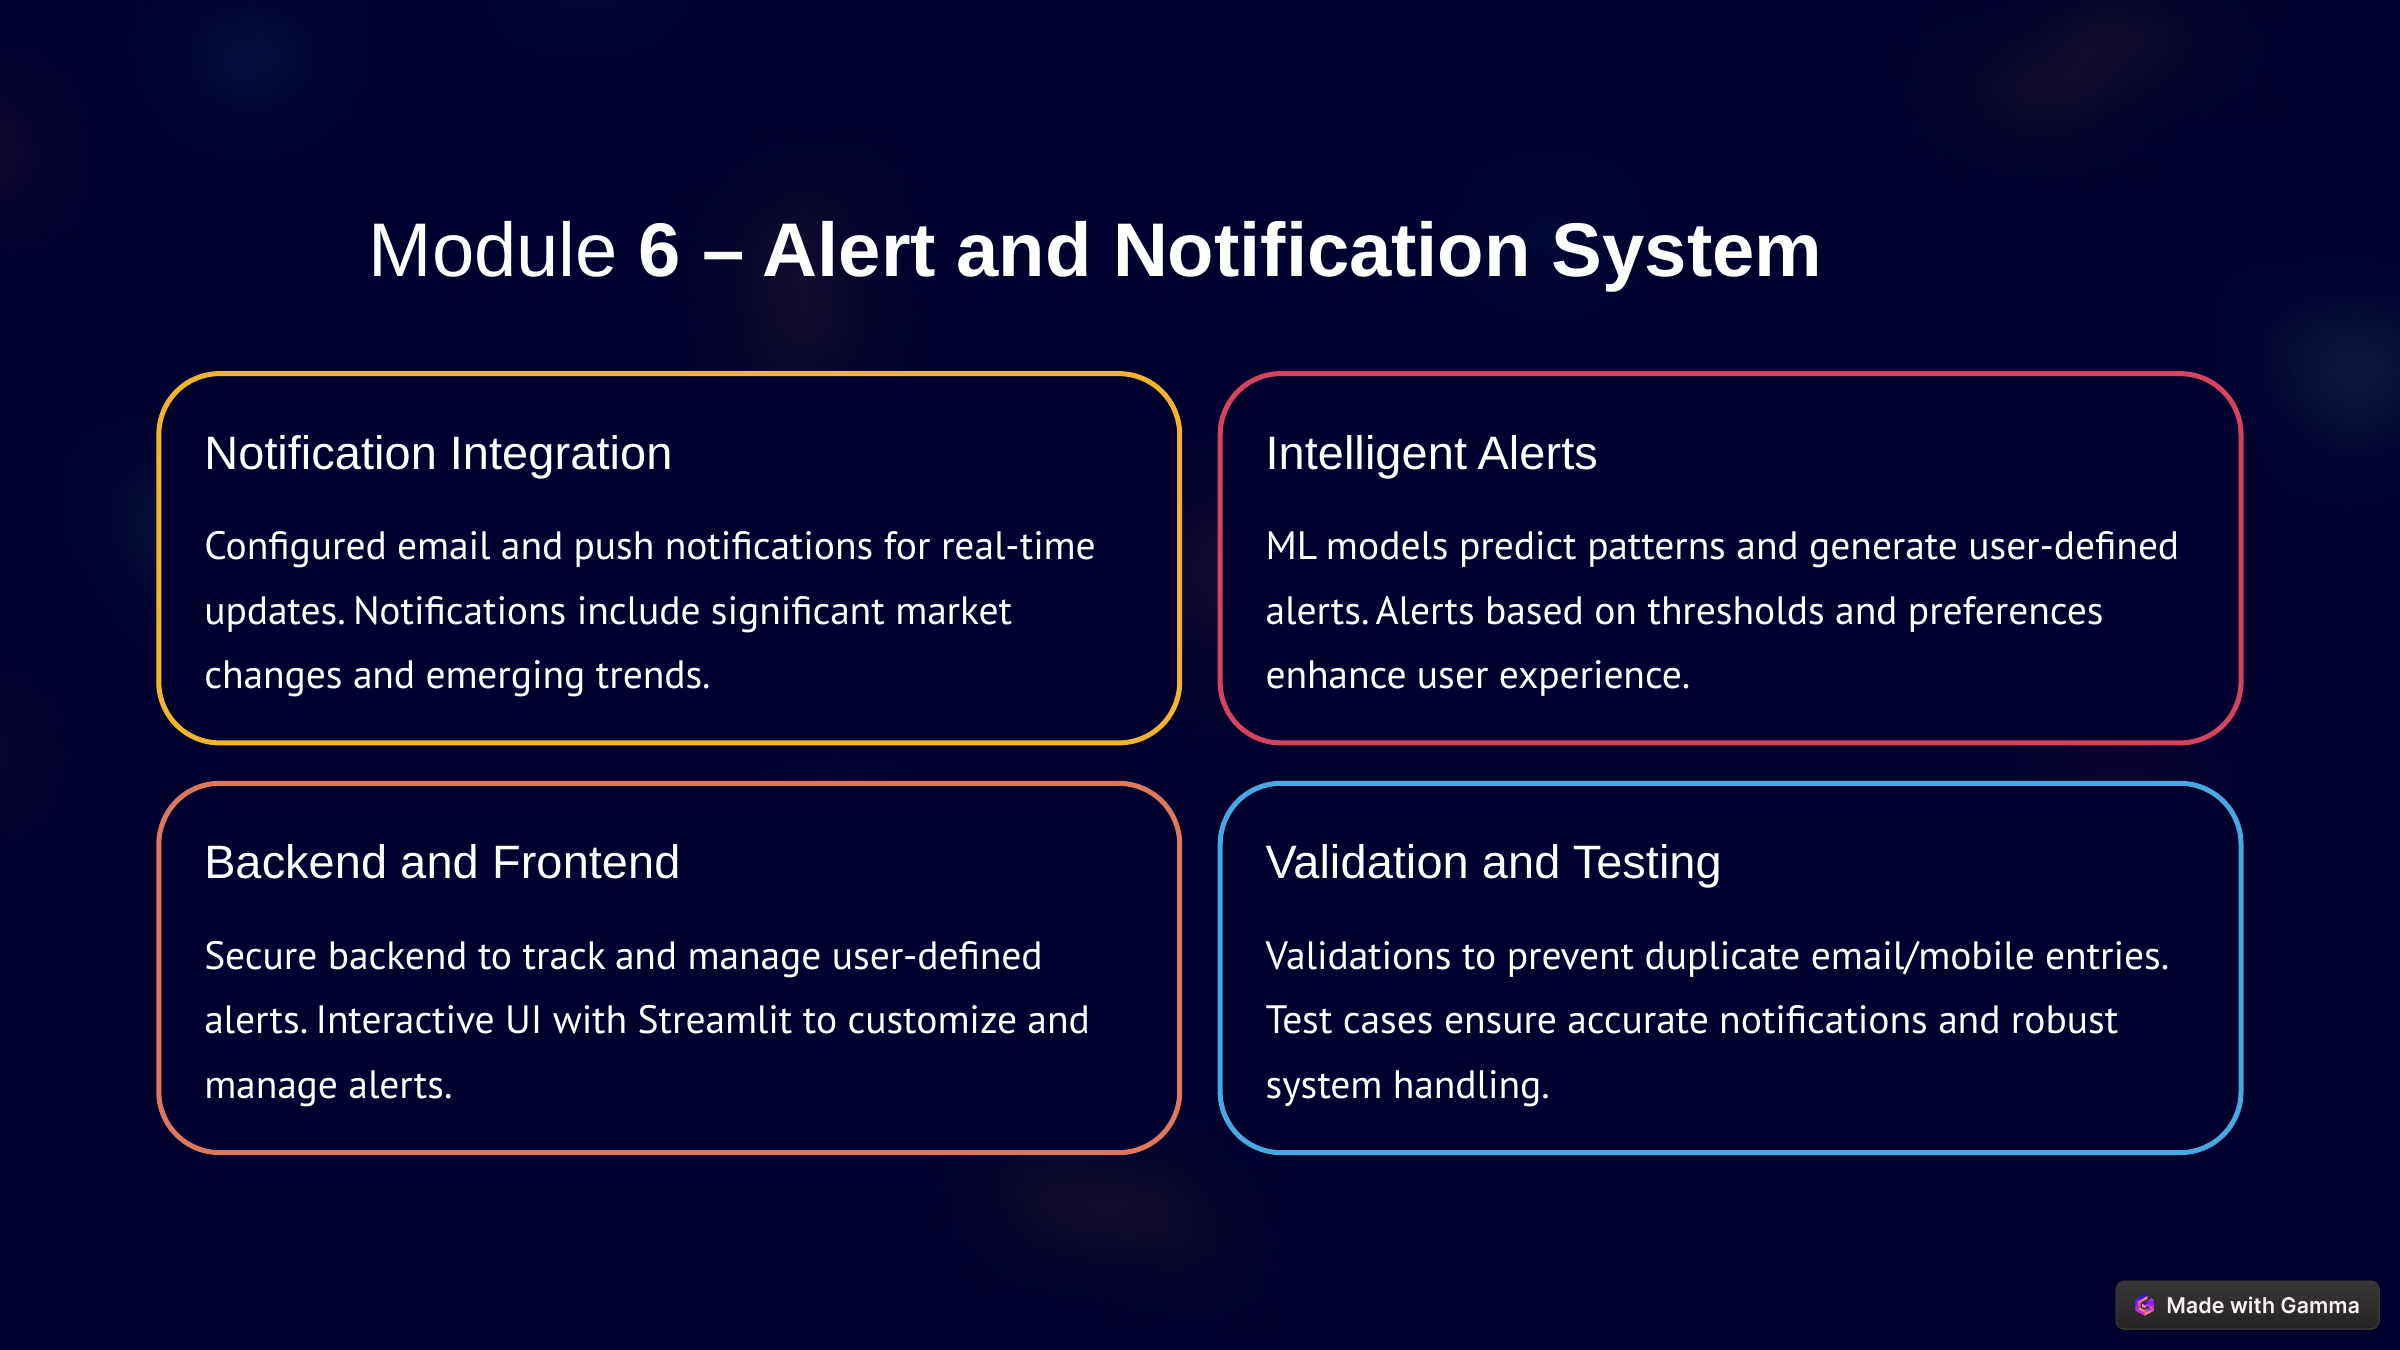

Module 6 – Alert and Notification System

Notification Integration
Intelligent Alerts
Configured email and push notifications for real-time updates. Notifications include significant market changes and emerging trends.
ML models predict patterns and generate user-defined alerts. Alerts based on thresholds and preferences enhance user experience.

Backend and Frontend
Validation and Testing
Secure backend to track and manage user-defined alerts. Interactive UI with Streamlit to customize and manage alerts.
Validations to prevent duplicate email/mobile entries. Test cases ensure accurate notifications and robust system handling.